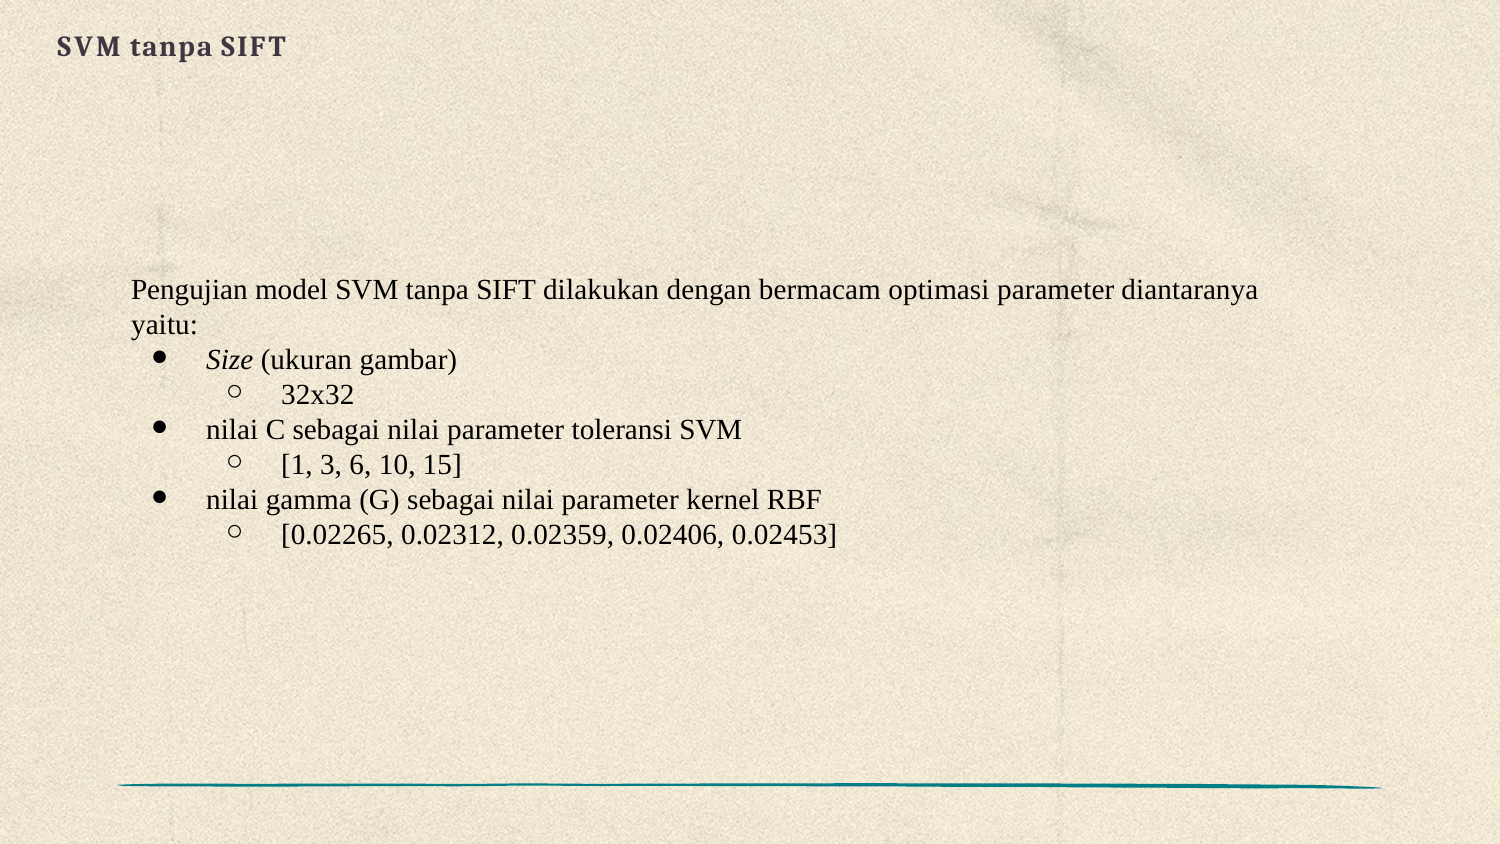

# SVM tanpa SIFT
Pengujian model SVM tanpa SIFT dilakukan dengan bermacam optimasi parameter diantaranya yaitu:
Size (ukuran gambar)
32x32
nilai C sebagai nilai parameter toleransi SVM
[1, 3, 6, 10, 15]
nilai gamma (G) sebagai nilai parameter kernel RBF
[0.02265, 0.02312, 0.02359, 0.02406, 0.02453]